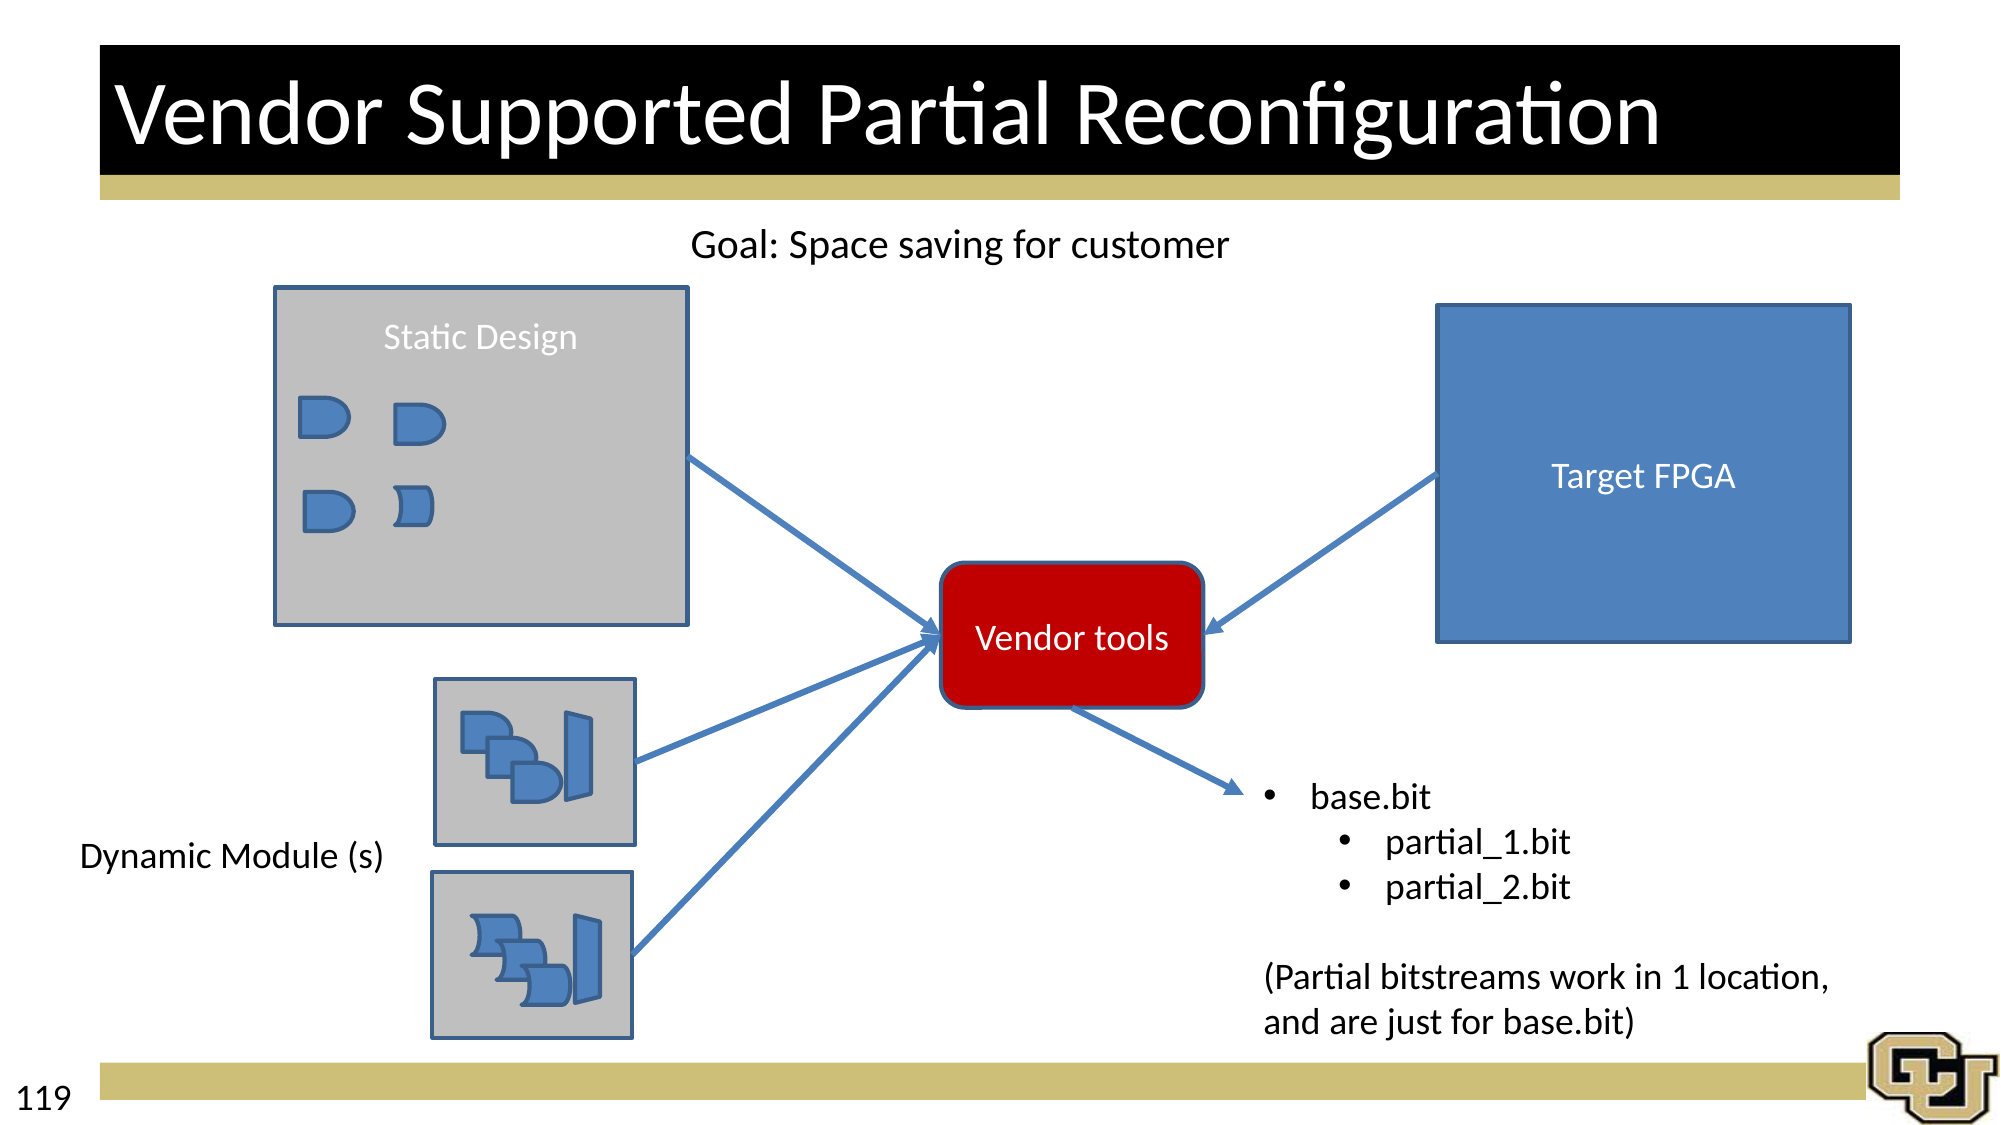

# Vendor Supported Partial Reconfiguration
Goal: Space saving for customer

Static Design
Target FPGA

Vendor tools

base.bit
partial_1.bit
partial_2.bit

(Partial bitstreams work in 1 location,
and are just for base.bit)

Dynamic Module (s)

119